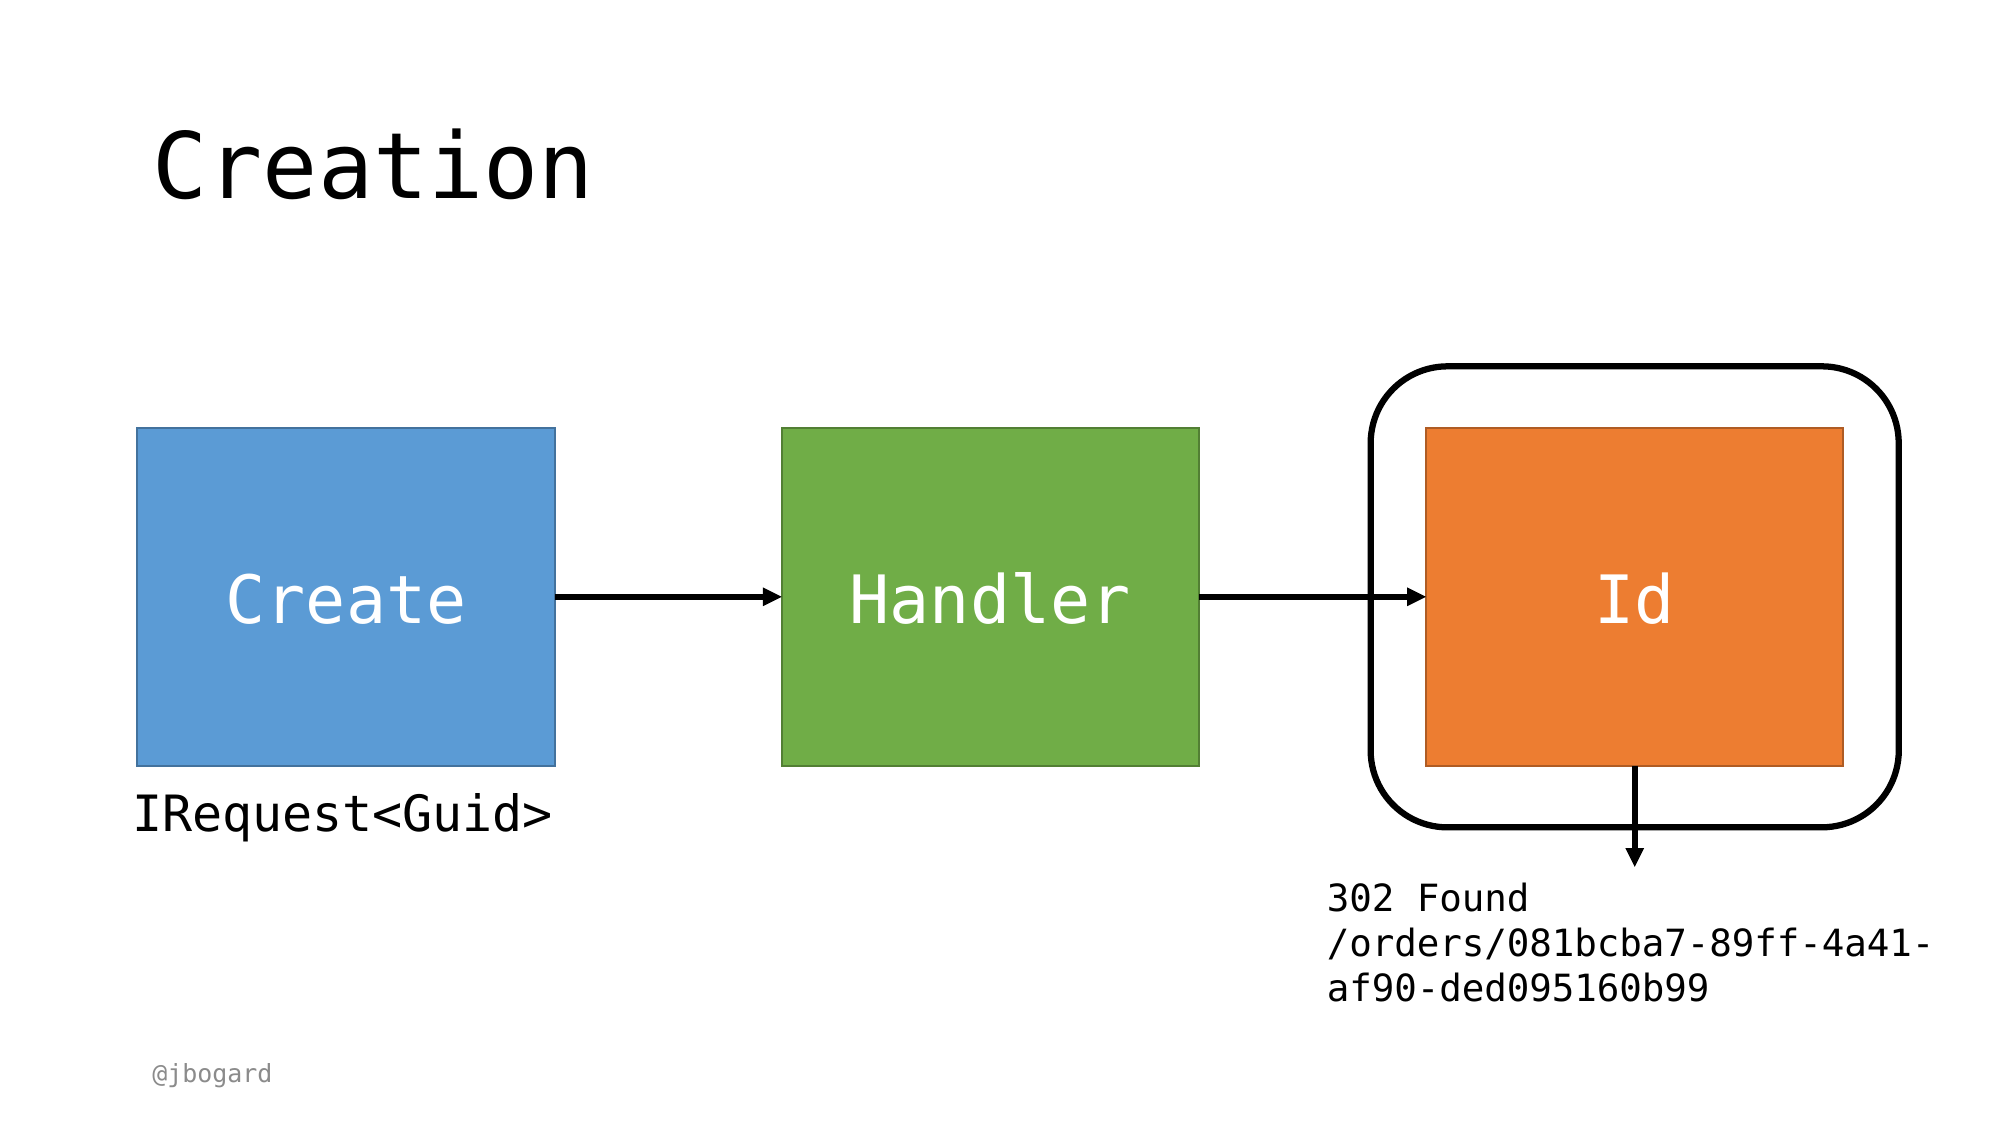

# Creation

Create
Handler
Id
IRequest<Guid>
302 Found
/orders/081bcba7-89ff-4a41-af90-ded095160b99
@jbogard